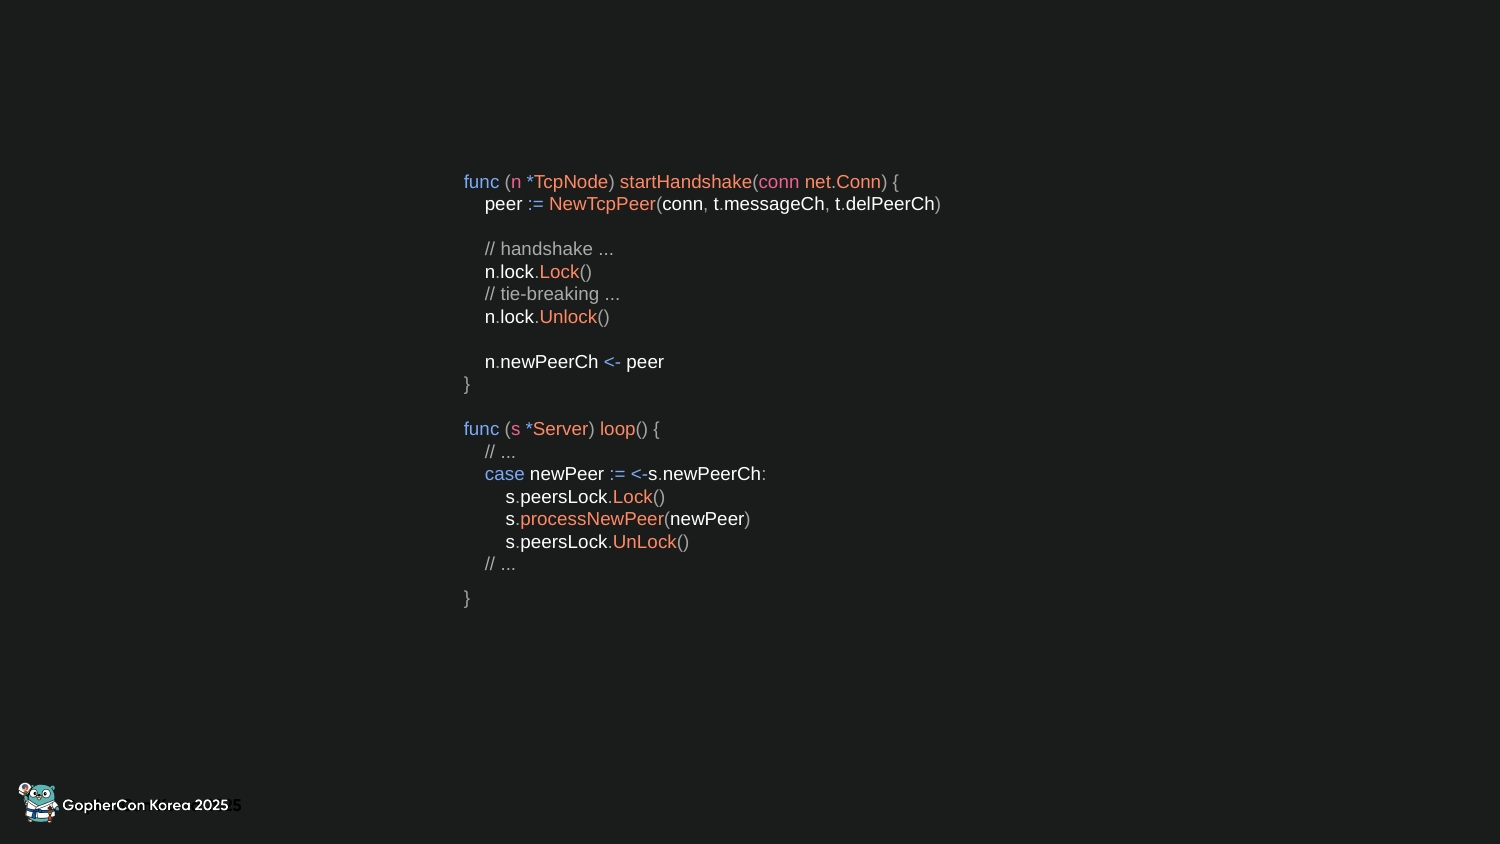

func (n *TcpNode) startHandshake(conn net.Conn) {
    peer := NewTcpPeer(conn, t.messageCh, t.delPeerCh)

    // handshake ...
    n.lock.Lock()
    // tie-breaking ...
    n.lock.Unlock()

    n.newPeerCh <- peer
}

func (s *Server) loop() {
    // ...
    case newPeer := <-s.newPeerCh:
        s.peersLock.Lock()
        s.processNewPeer(newPeer)
        s.peersLock.UnLock()
    // ...
}